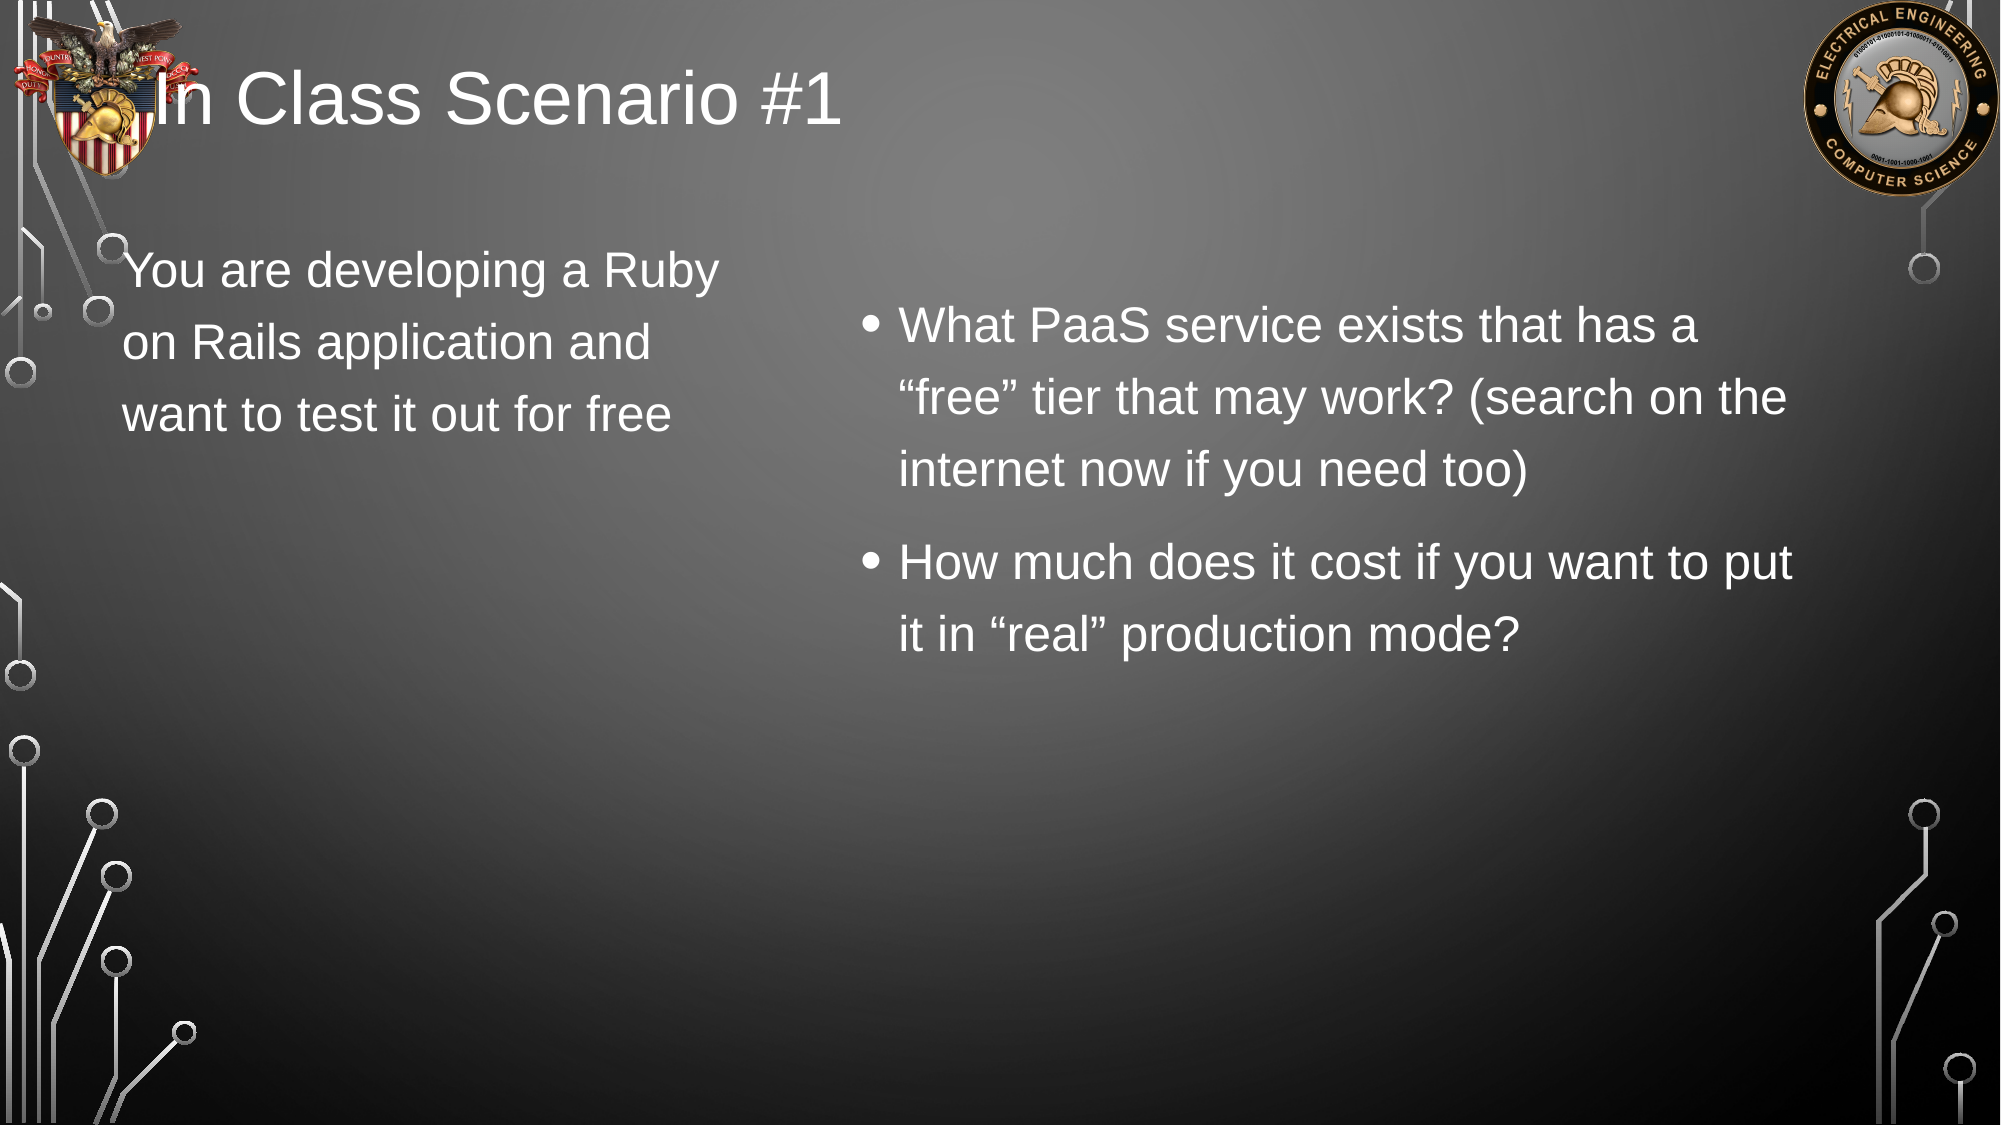

# In Class Scenario #1

What PaaS service exists that has a “free” tier that may work? (search on the internet now if you need too)
How much does it cost if you want to put it in “real” production mode?

You are developing a Ruby on Rails application and want to test it out for free